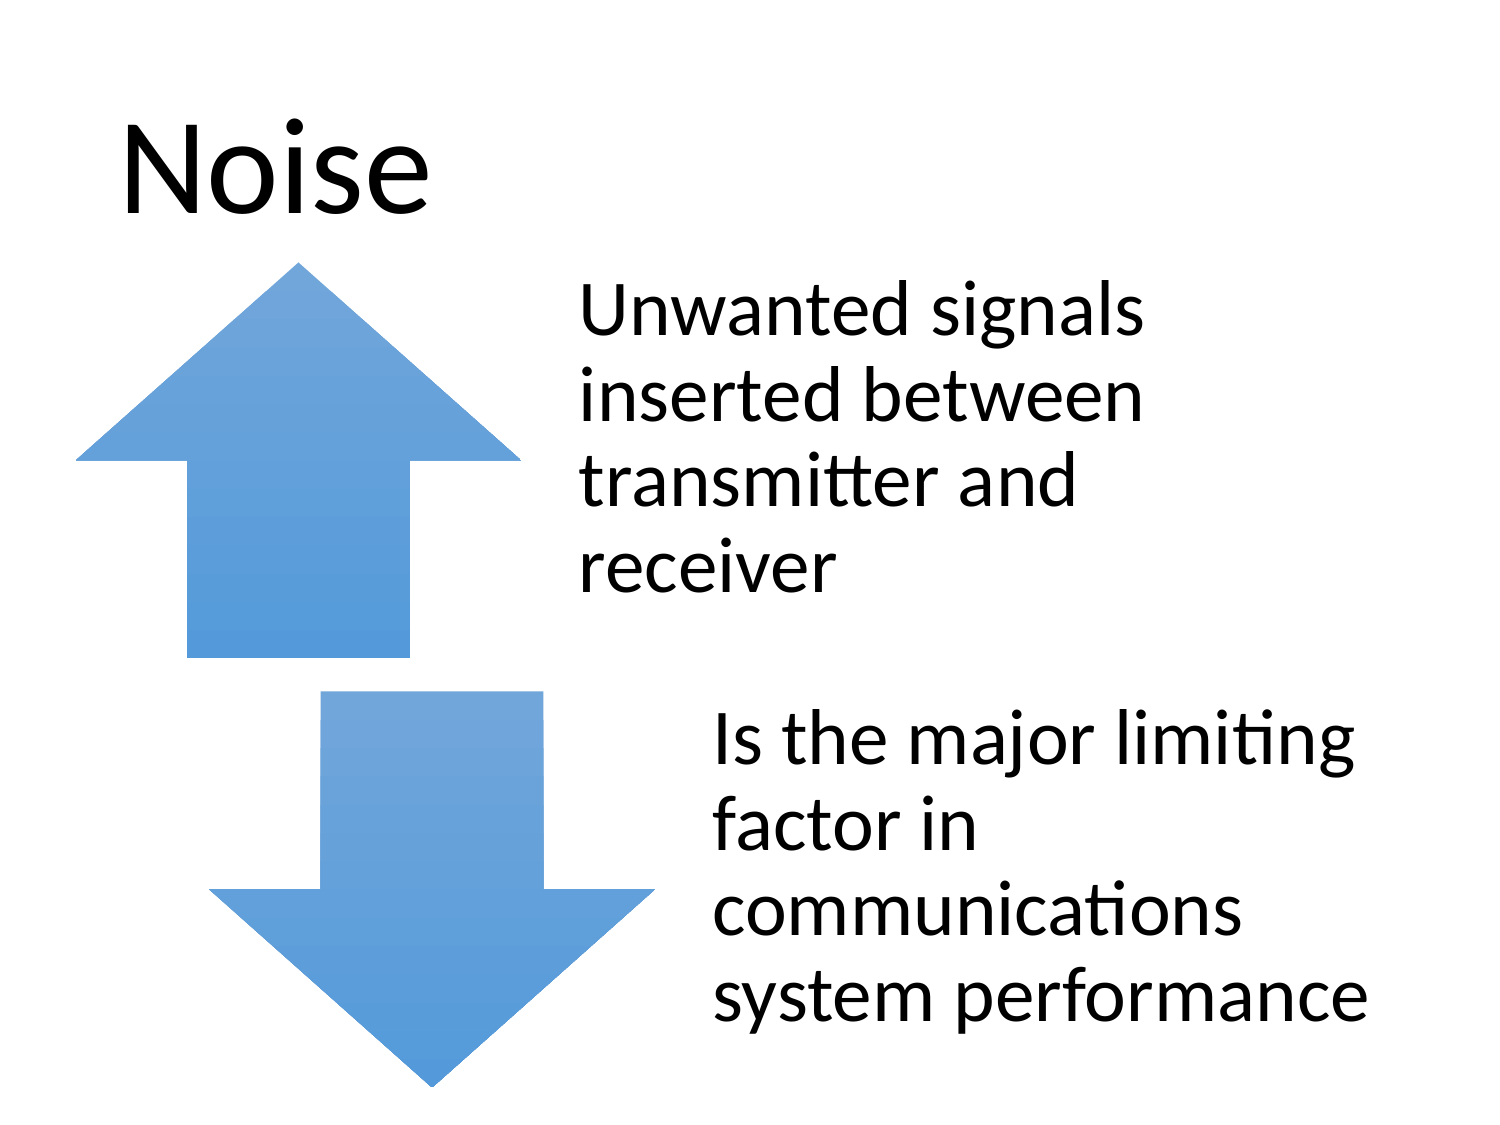

# Noise
Unwanted signals inserted between transmitter and receiver
Is the major limiting factor in communications system performance